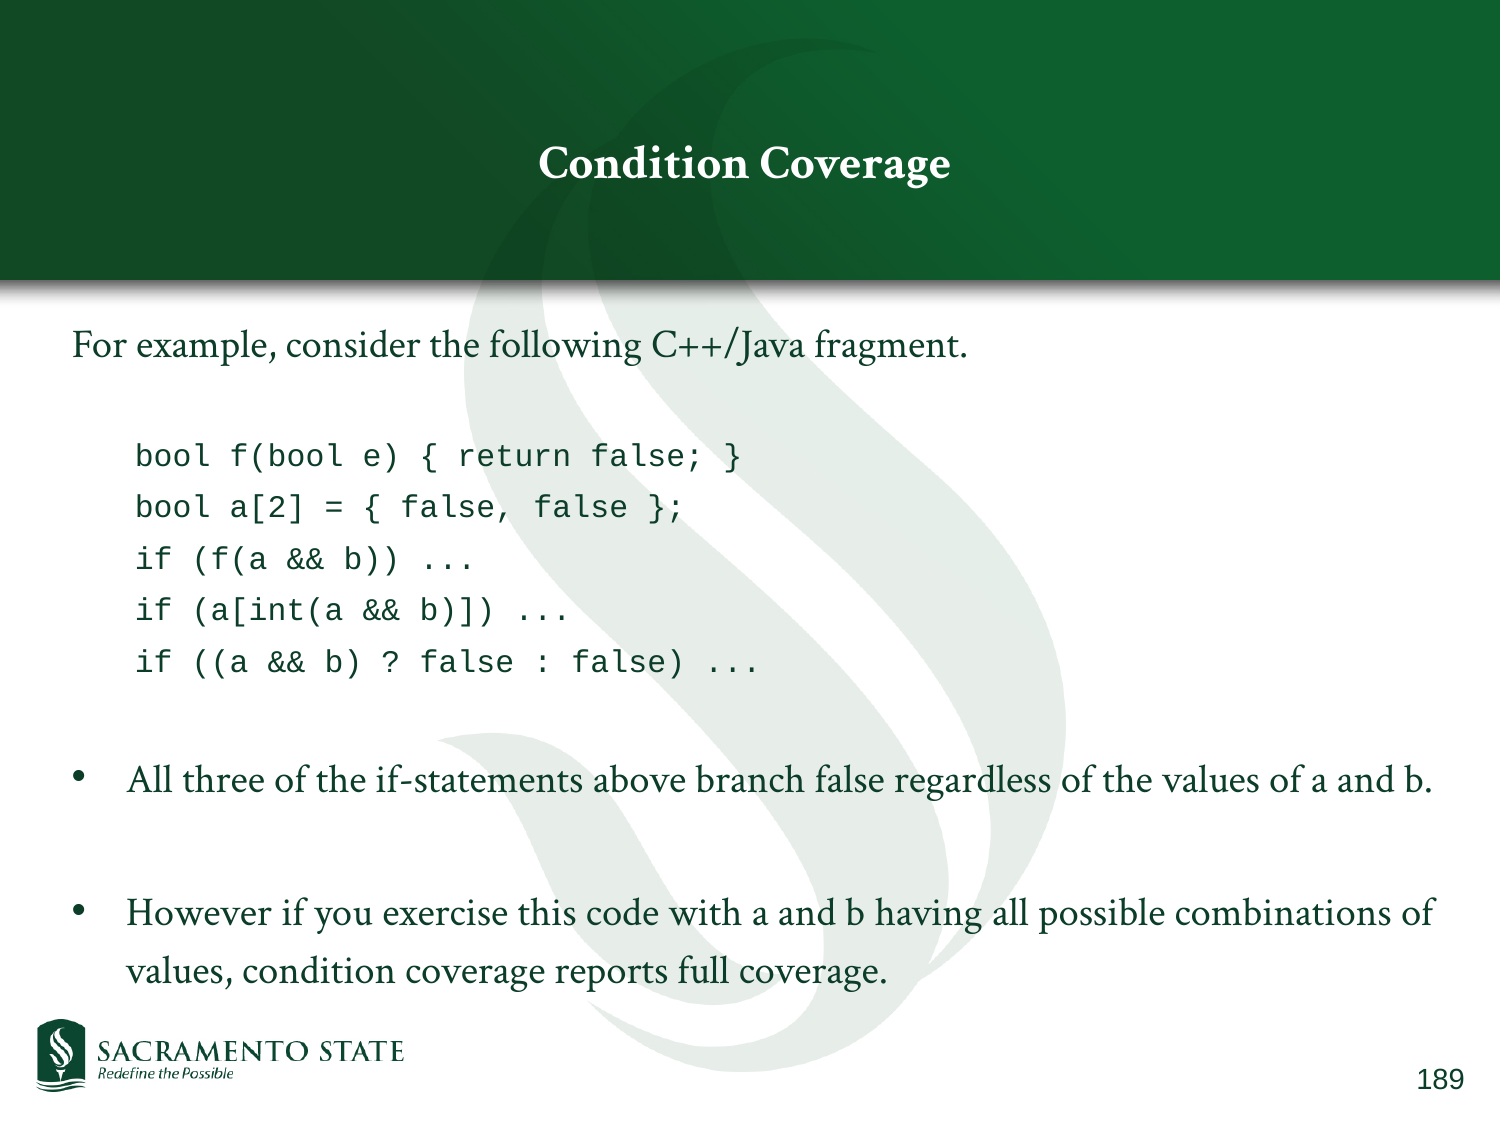

# Condition Coverage
For example, consider the following C++/Java fragment.

bool f(bool e) { return false; }
bool a[2] = { false, false };
if (f(a && b)) ...
if (a[int(a && b)]) ...
if ((a && b) ? false : false) ...

All three of the if-statements above branch false regardless of the values of a and b.

However if you exercise this code with a and b having all possible combinations of values, condition coverage reports full coverage.

189